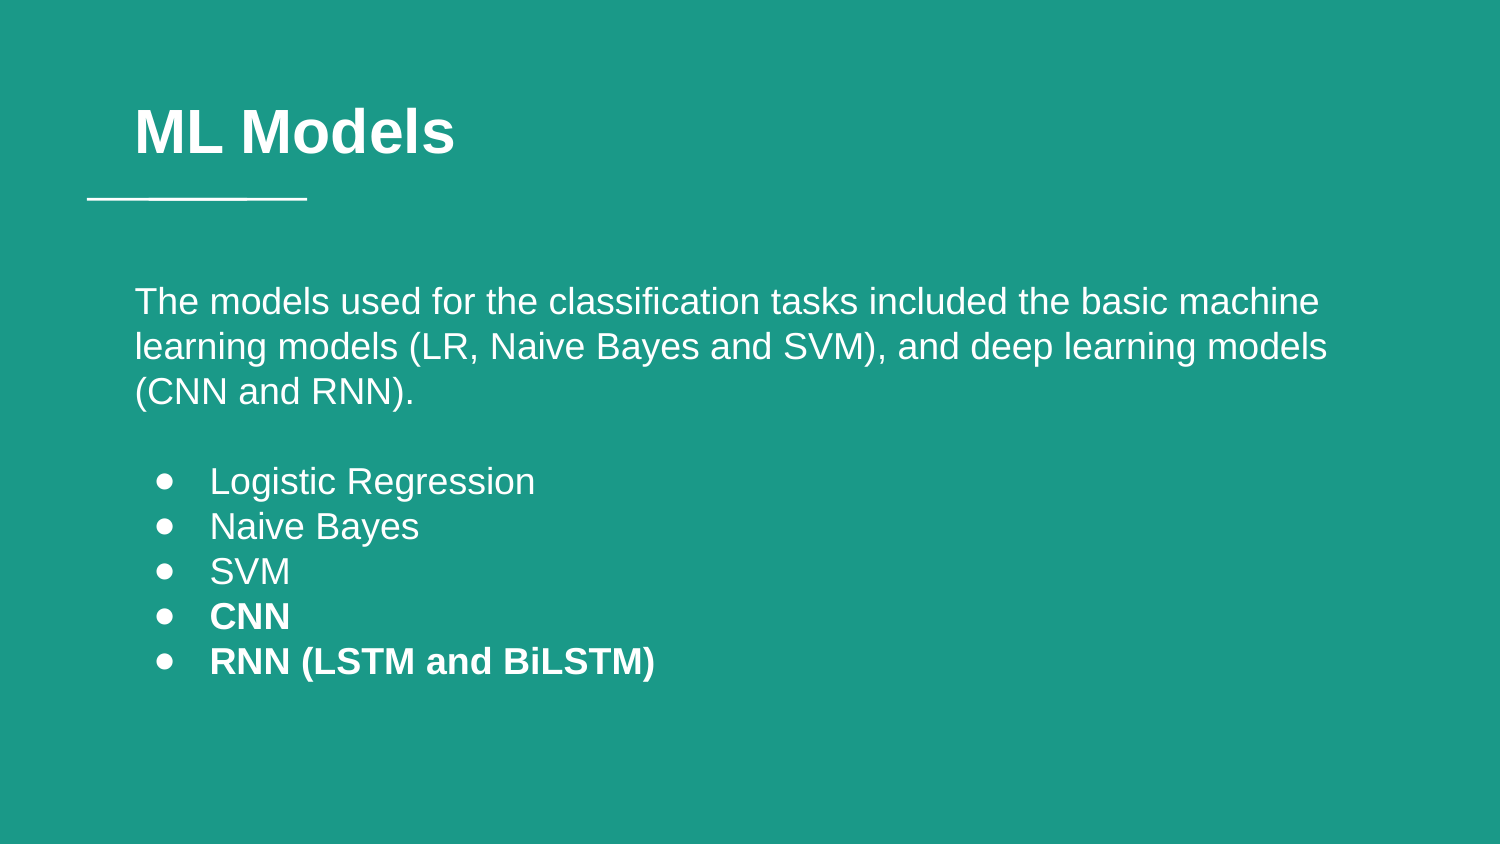

ML Models

# The models used for the classification tasks included the basic machine learning models (LR, Naive Bayes and SVM), and deep learning models (CNN and RNN).

Logistic Regression
Naive Bayes
SVM
CNN
RNN (LSTM and BiLSTM)